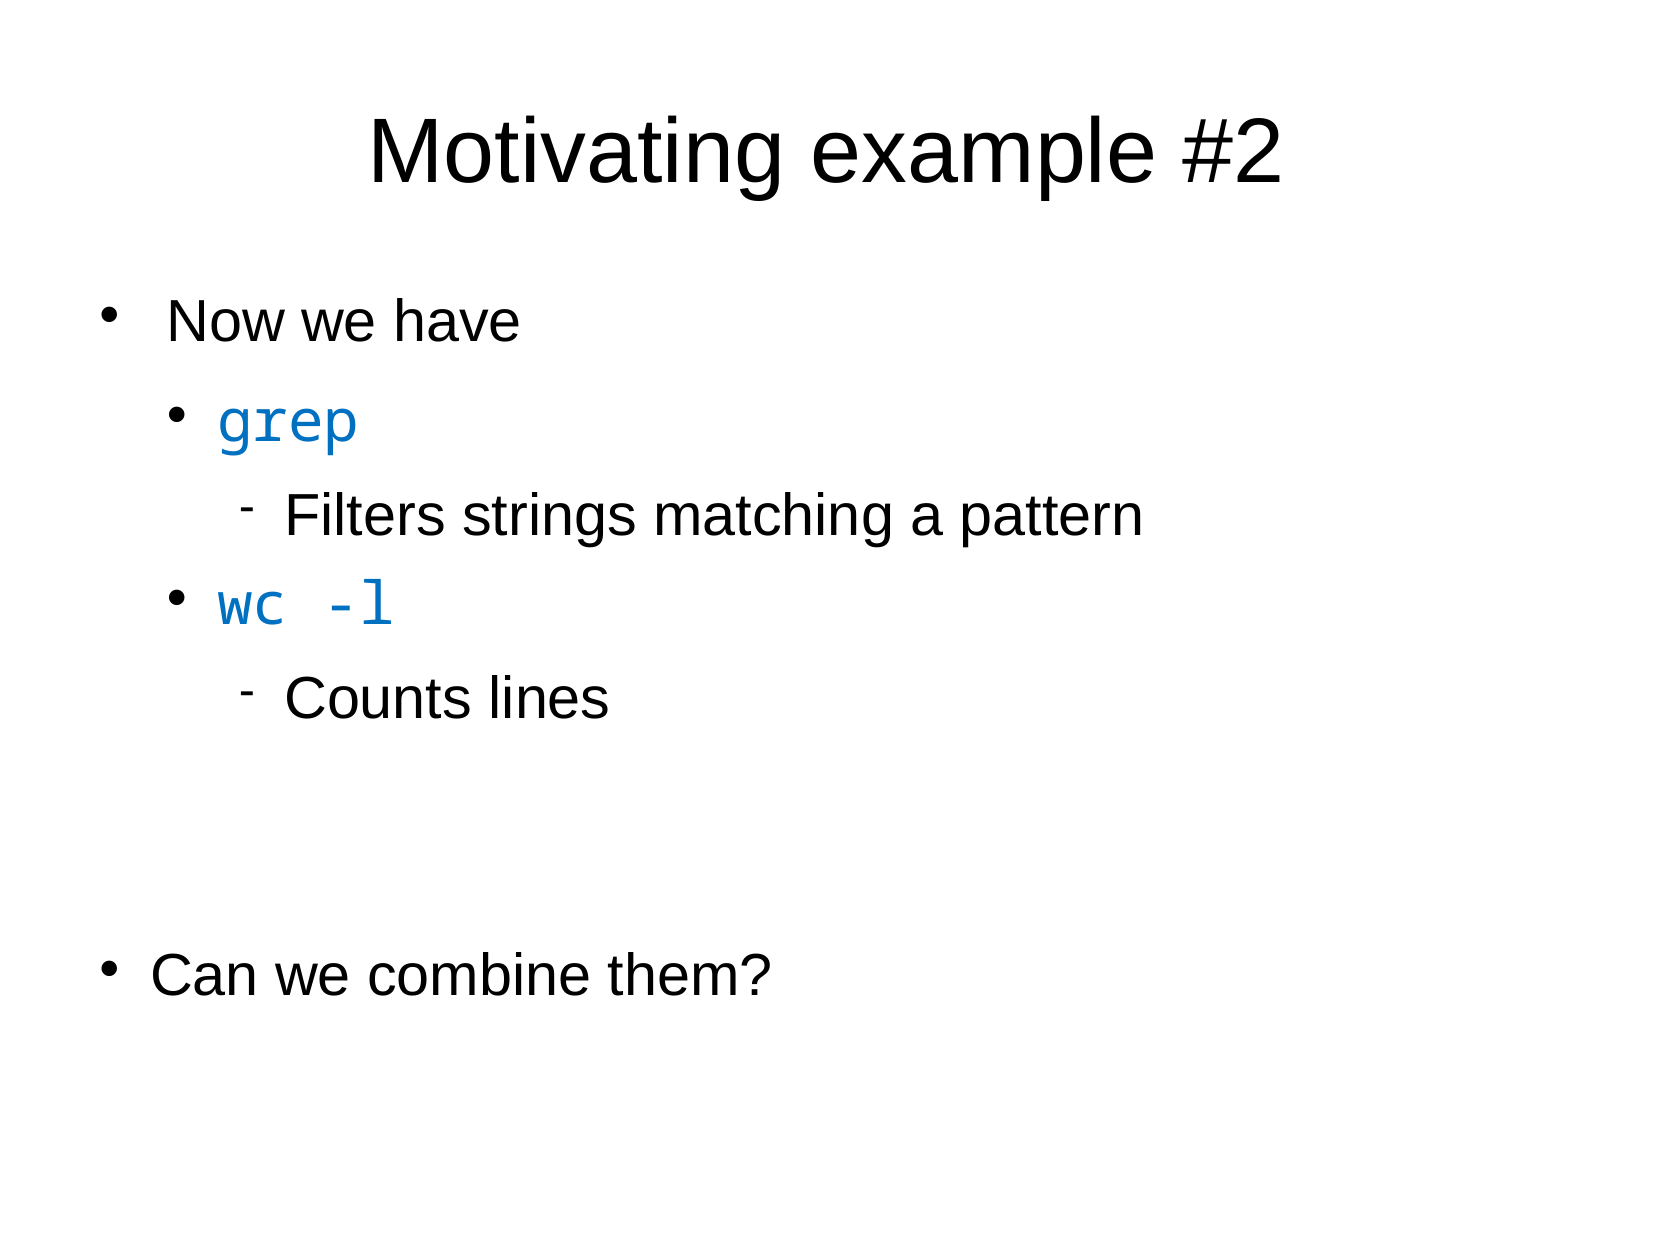

Motivating example #2
# Now we have
grep
Filters strings matching a pattern
wc -l
Counts lines

Can we combine them?